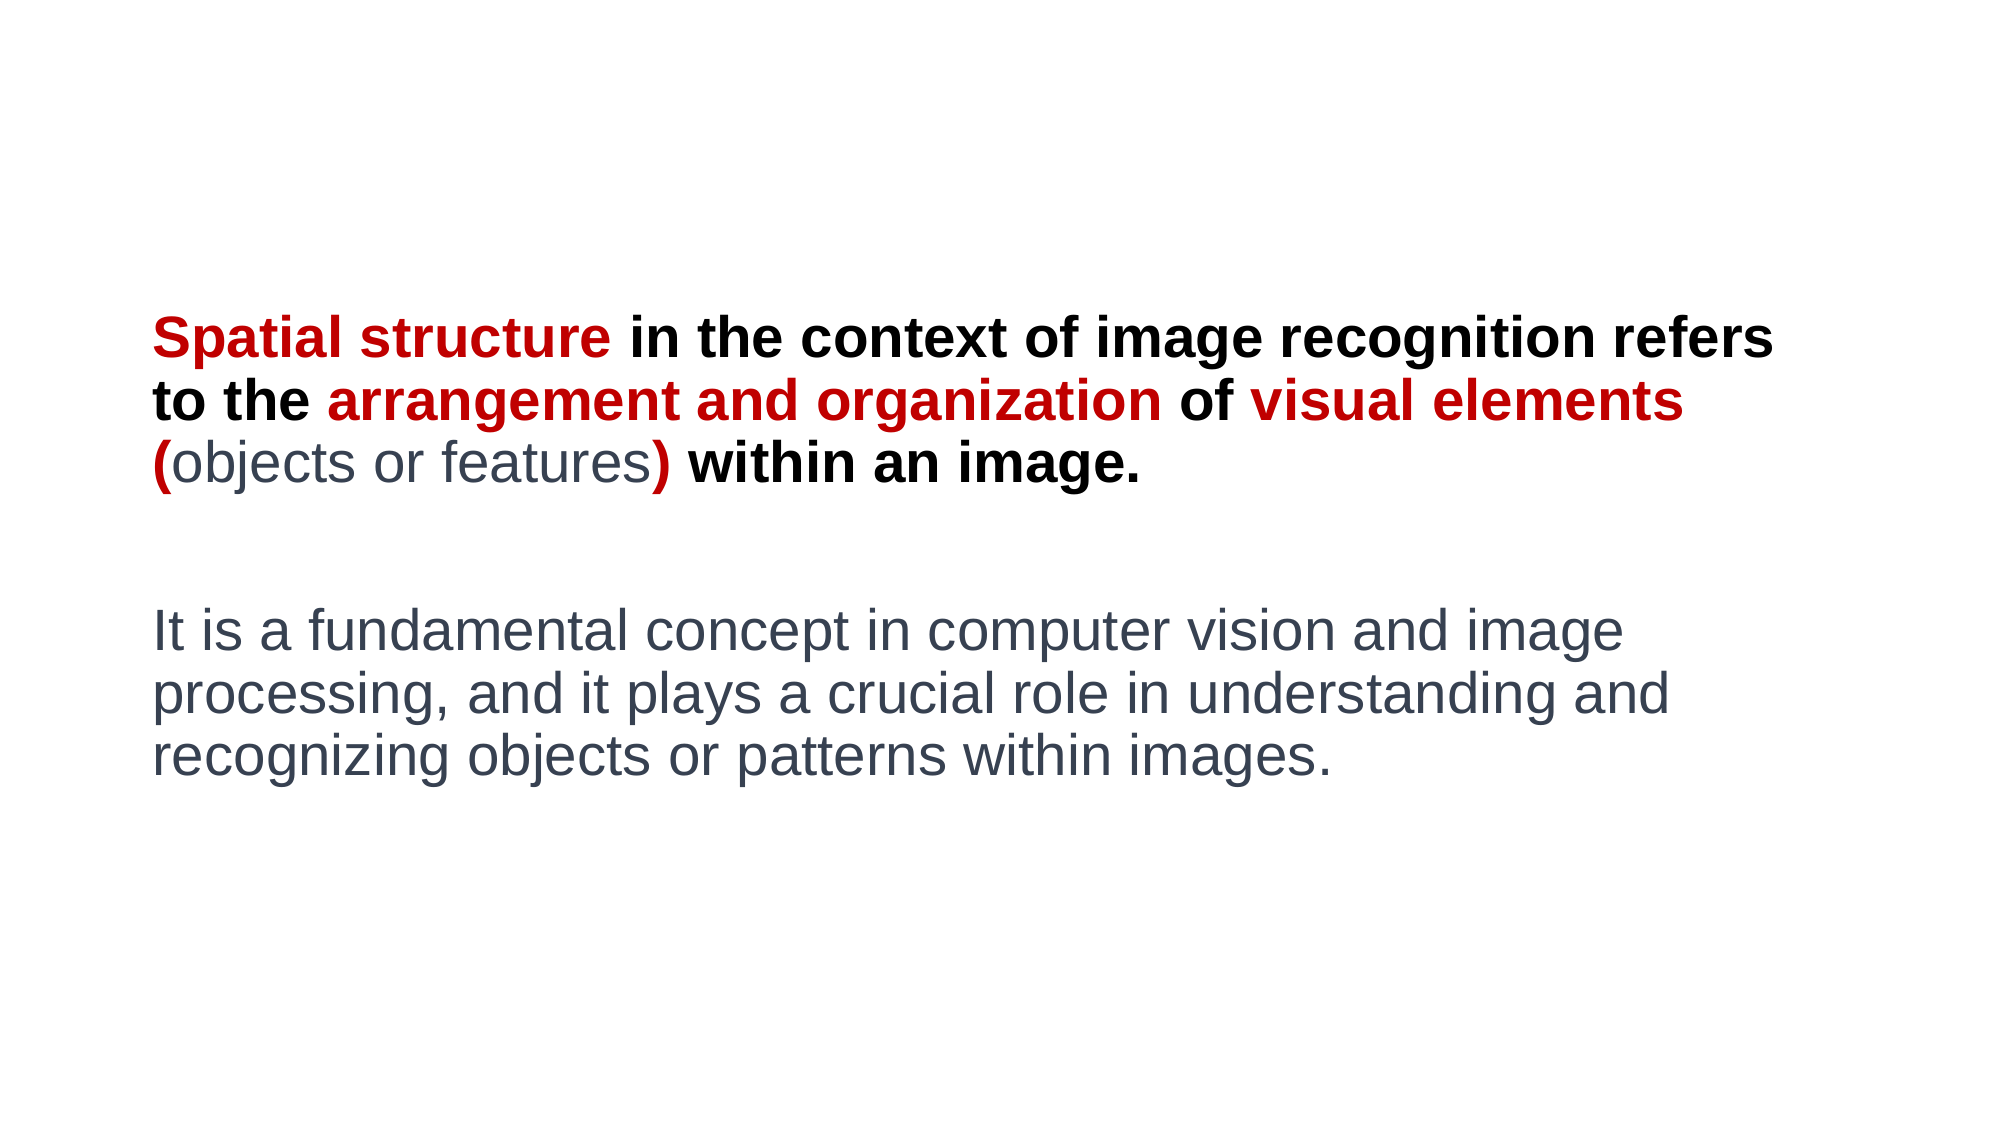

Spatial structure in the context of image recognition refers to the arrangement and organization of visual elements (objects or features) within an image.

It is a fundamental concept in computer vision and image processing, and it plays a crucial role in understanding and recognizing objects or patterns within images.